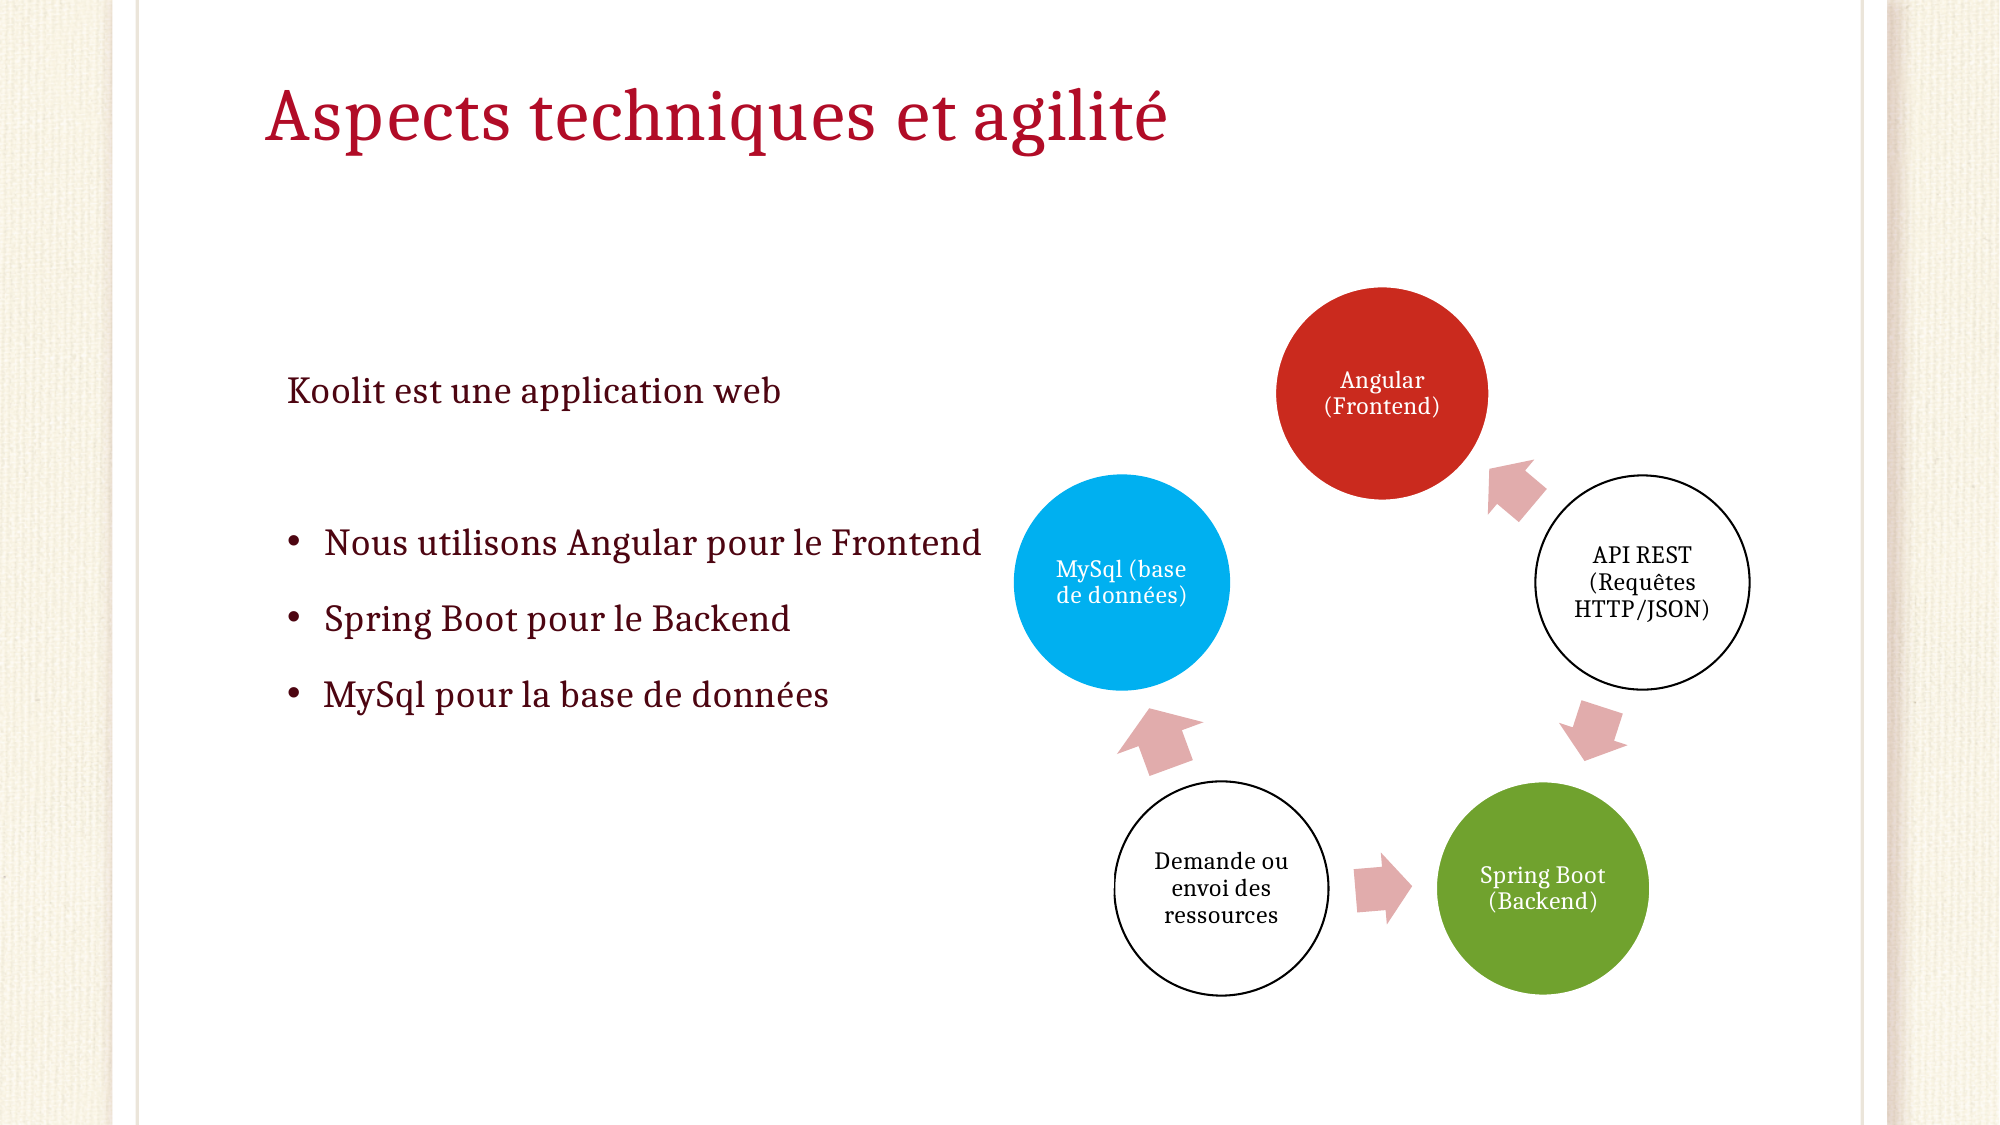

# Aspects techniques et agilité
Angular (Frontend)

API REST (Requêtes HTTP/JSON)

Spring Boot (Backend)

Demande ou envoi des ressources

MySql (base de données)

Koolit est une application web

Nous utilisons Angular pour le Frontend
Spring Boot pour le Backend
MySql pour la base de données